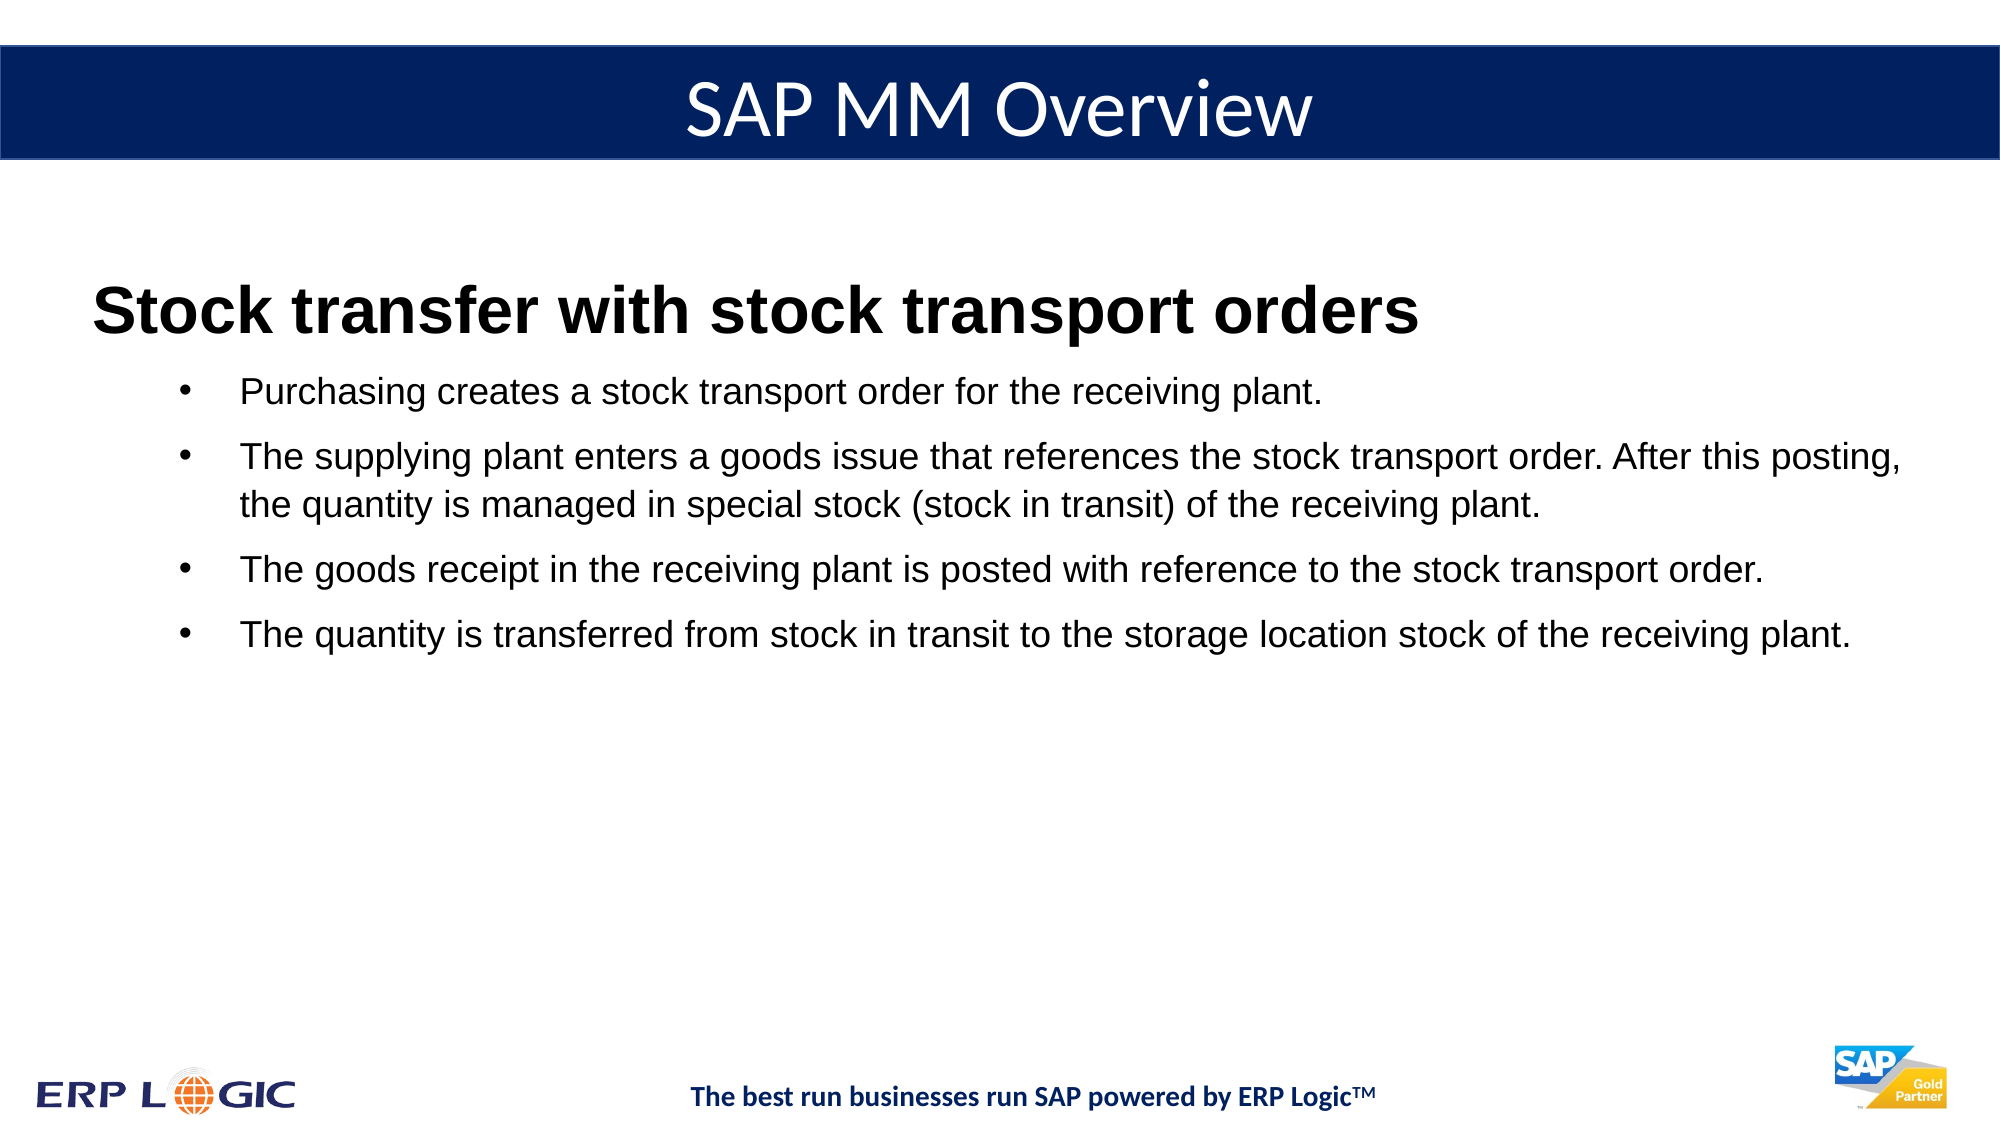

SAP MM Overview
Stock transfer with stock transport orders
Purchasing creates a stock transport order for the receiving plant.
The supplying plant enters a goods issue that references the stock transport order. After this posting, the quantity is managed in special stock (stock in transit) of the receiving plant.
The goods receipt in the receiving plant is posted with reference to the stock transport order.
The quantity is transferred from stock in transit to the storage location stock of the receiving plant.